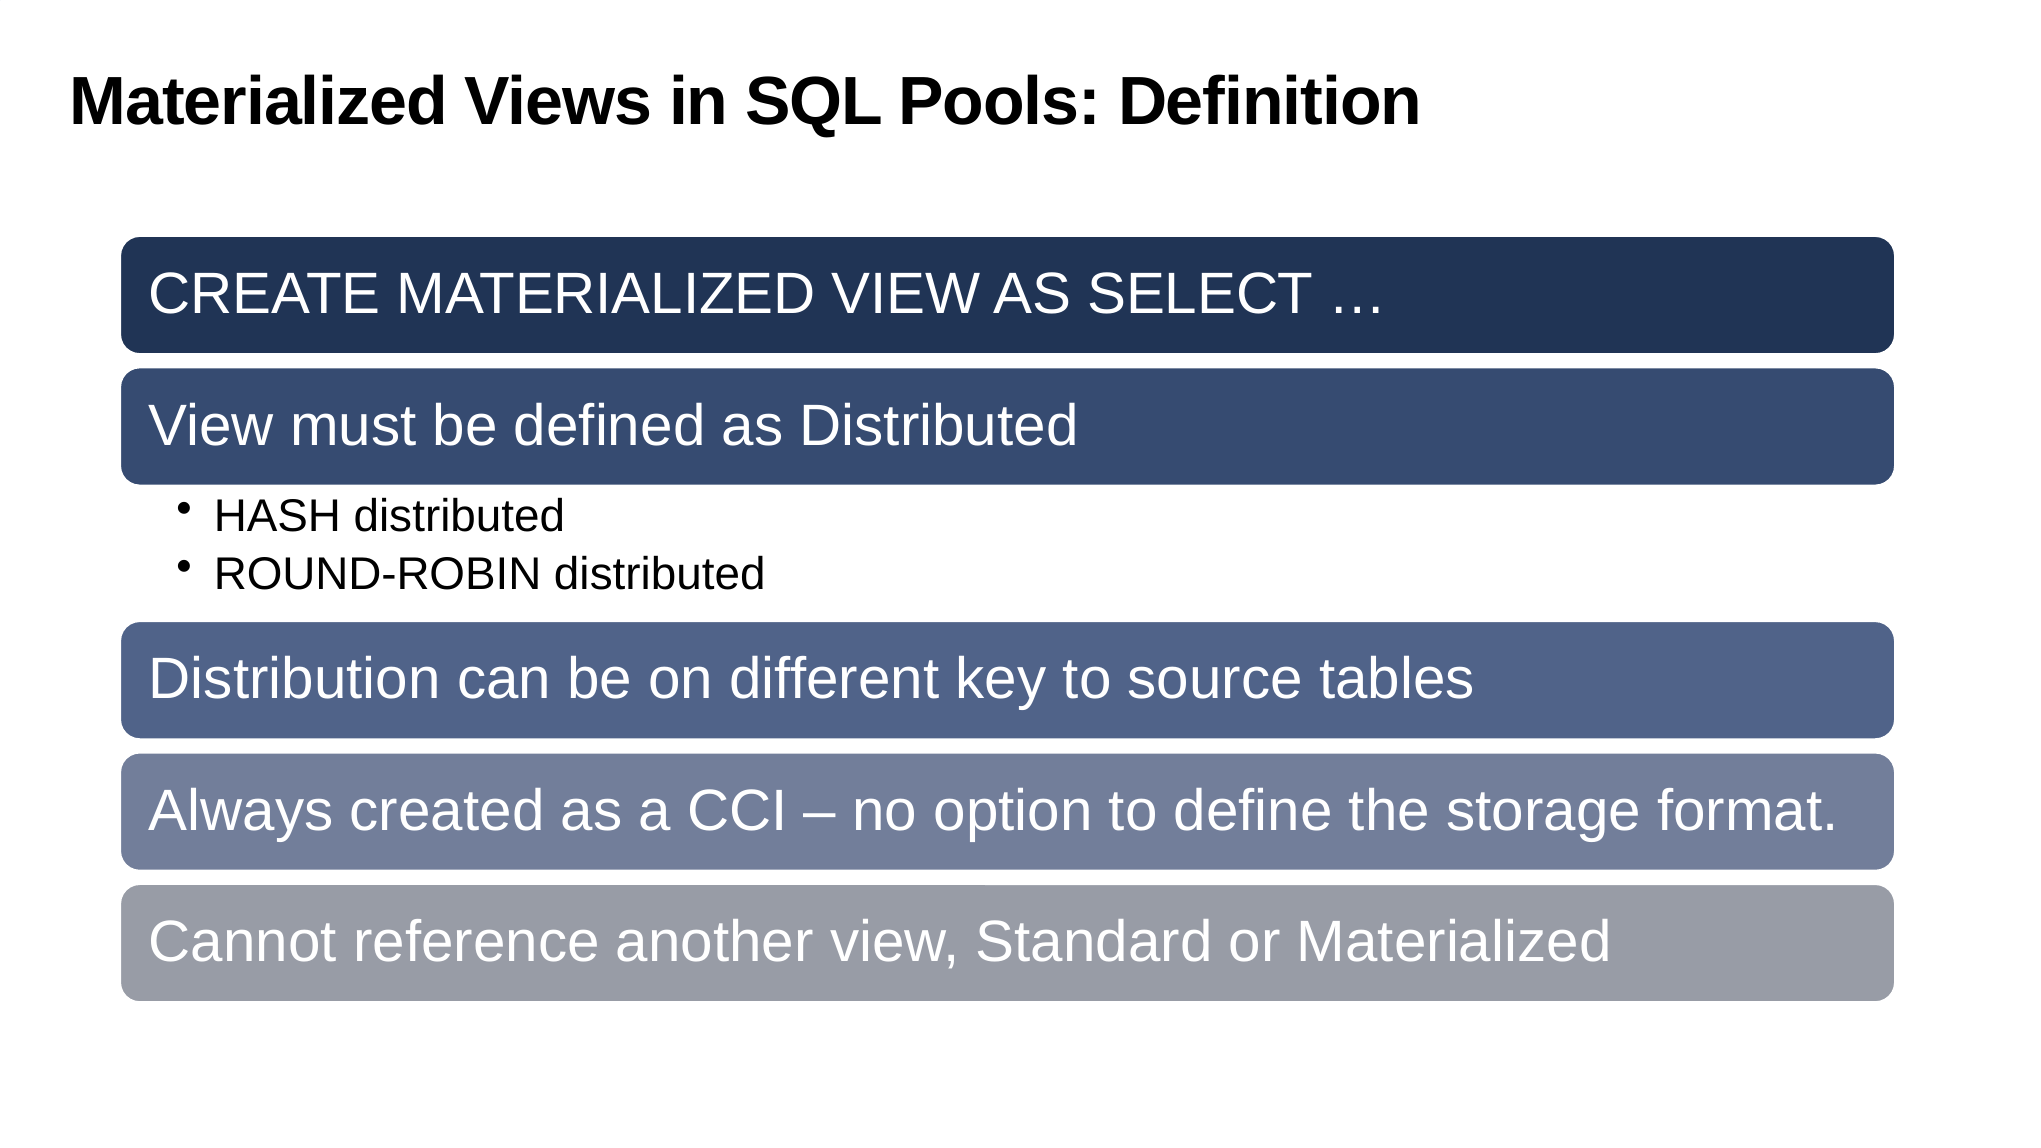

Materialized Views in SQL Pools: Definition
CREATE MATERIALIZED VIEW AS SELECT …
View must be defined as Distributed
HASH distributed
ROUND-ROBIN distributed
Distribution can be on different key to source tables
Always created as a CCI – no option to define the storage format.
Cannot reference another view, Standard or Materialized